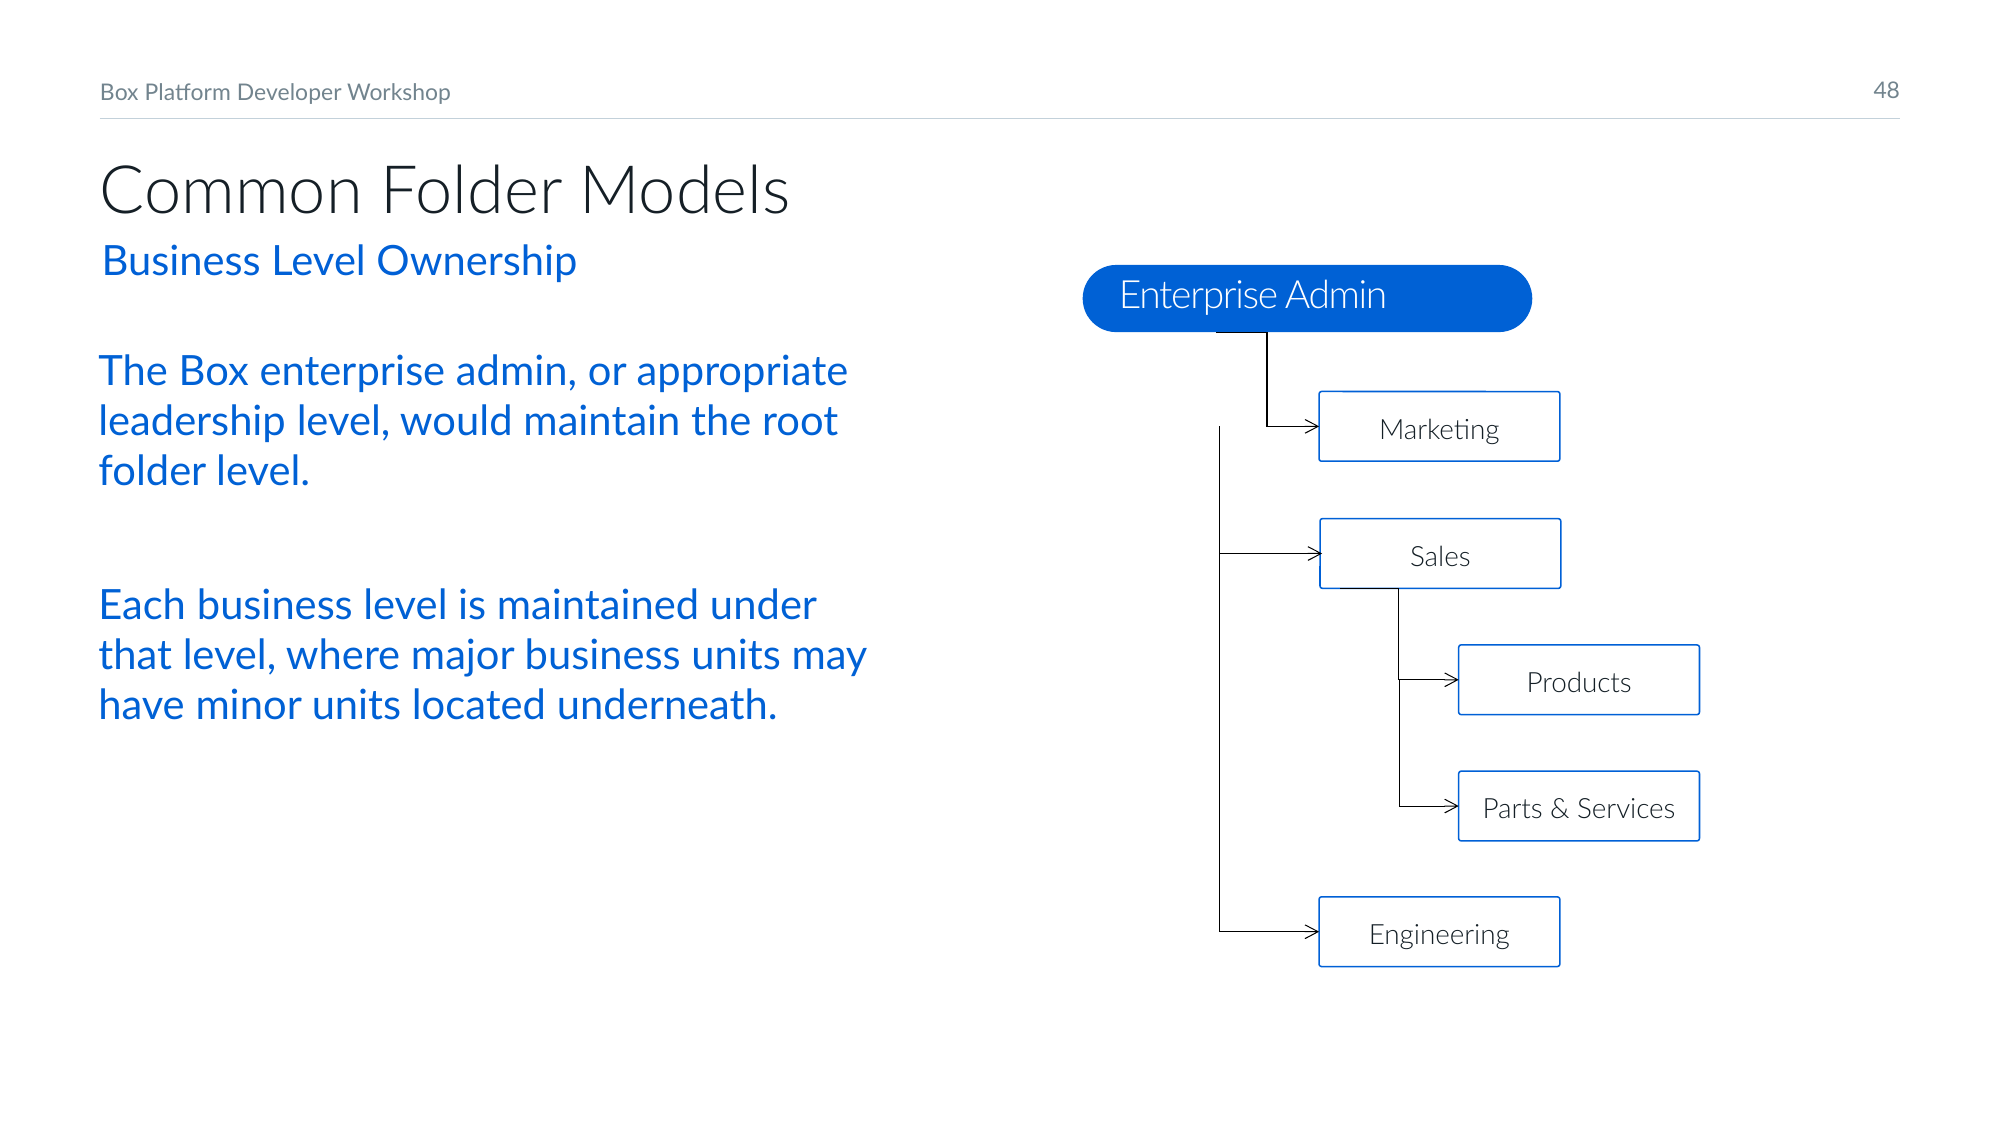

# Common Folder Models
Business Level Ownership

  Enterprise Admin
The Box enterprise admin, or appropriate leadership level, would maintain the root folder level.

Each business level is maintained under that level, where major business units may have minor units located underneath.
Marketing
Sales
Products
Parts & Services
Engineering